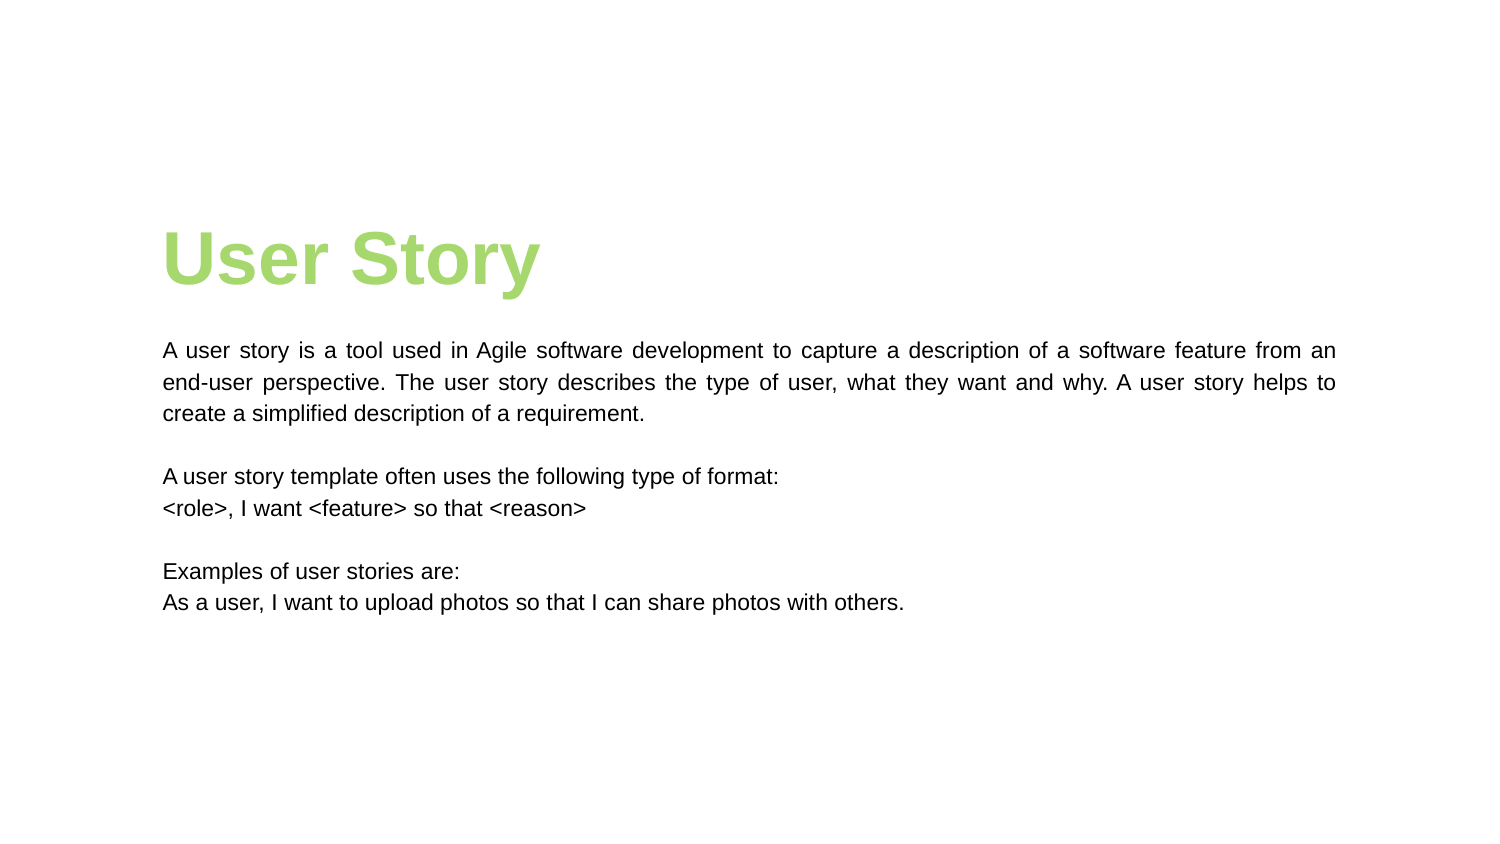

User Story

A user story is a tool used in Agile software development to capture a description of a software feature from an end-user perspective. The user story describes the type of user, what they want and why. A user story helps to create a simplified description of a requirement.

A user story template often uses the following type of format:
<role>, I want <feature> so that <reason>

Examples of user stories are:
As a user, I want to upload photos so that I can share photos with others.